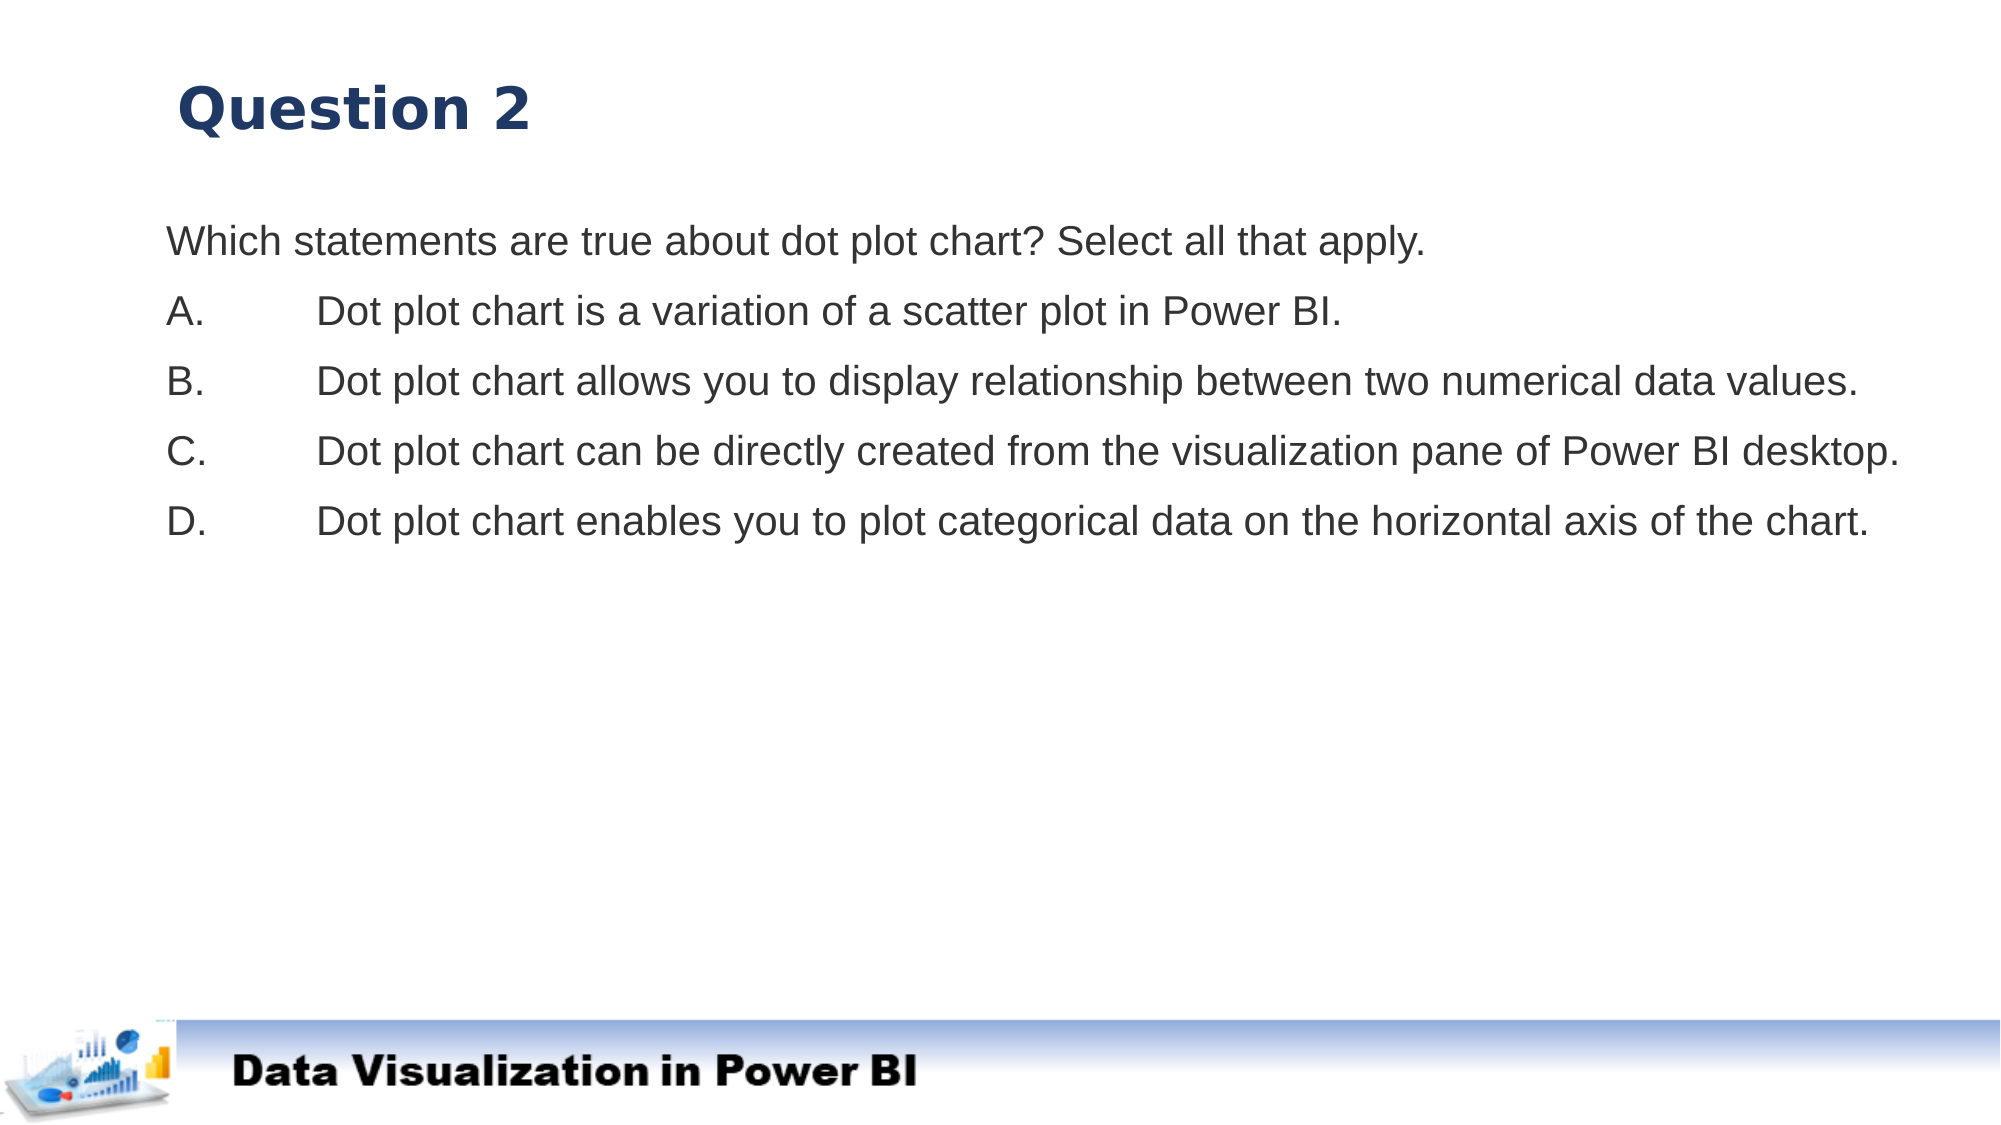

Question 2
Which statements are true about dot plot chart? Select all that apply.
A.	Dot plot chart is a variation of a scatter plot in Power BI.
B.	Dot plot chart allows you to display relationship between two numerical data values.
C.	Dot plot chart can be directly created from the visualization pane of Power BI desktop.
D.	Dot plot chart enables you to plot categorical data on the horizontal axis of the chart.